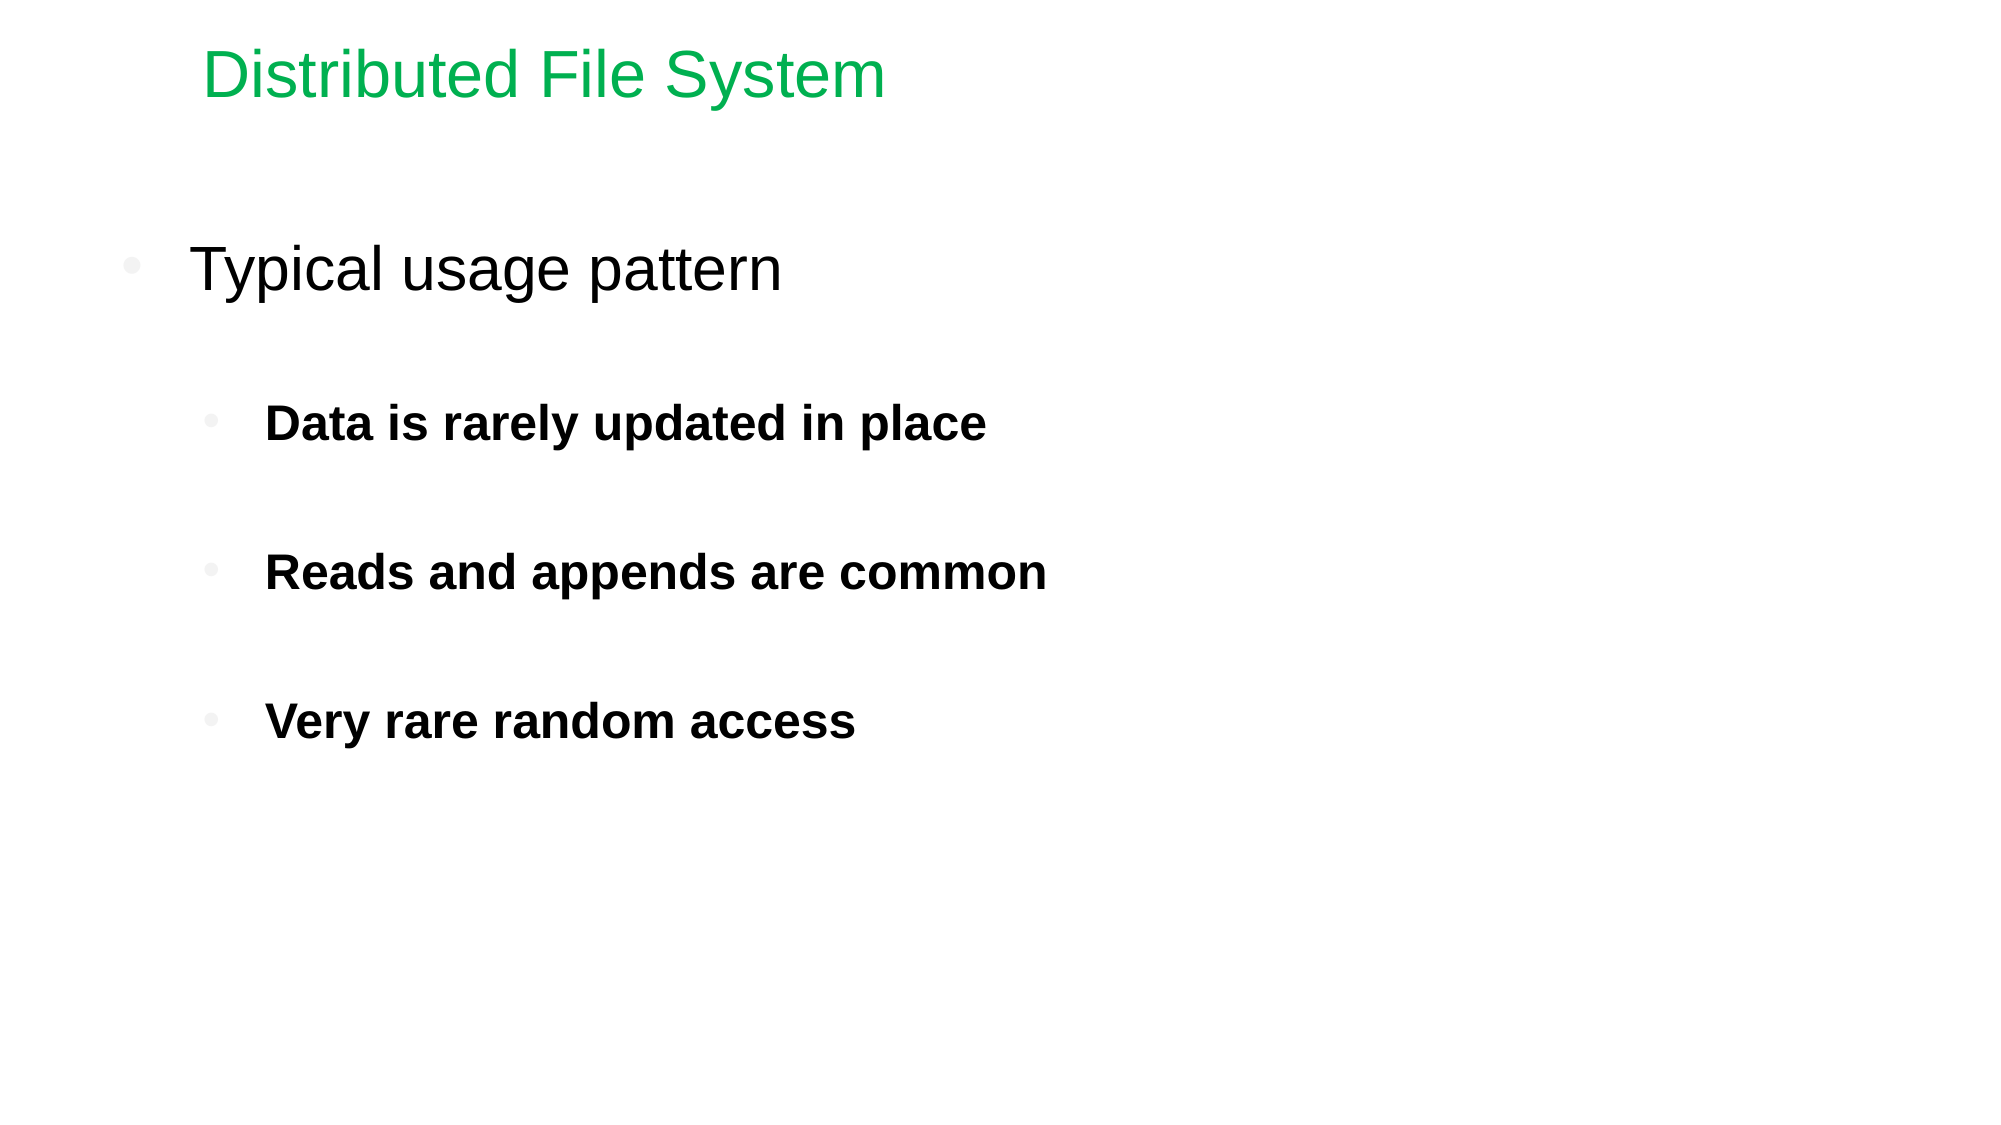

# Distributed File System
Typical usage pattern

Data is rarely updated in place

Reads and appends are common

Very rare random access